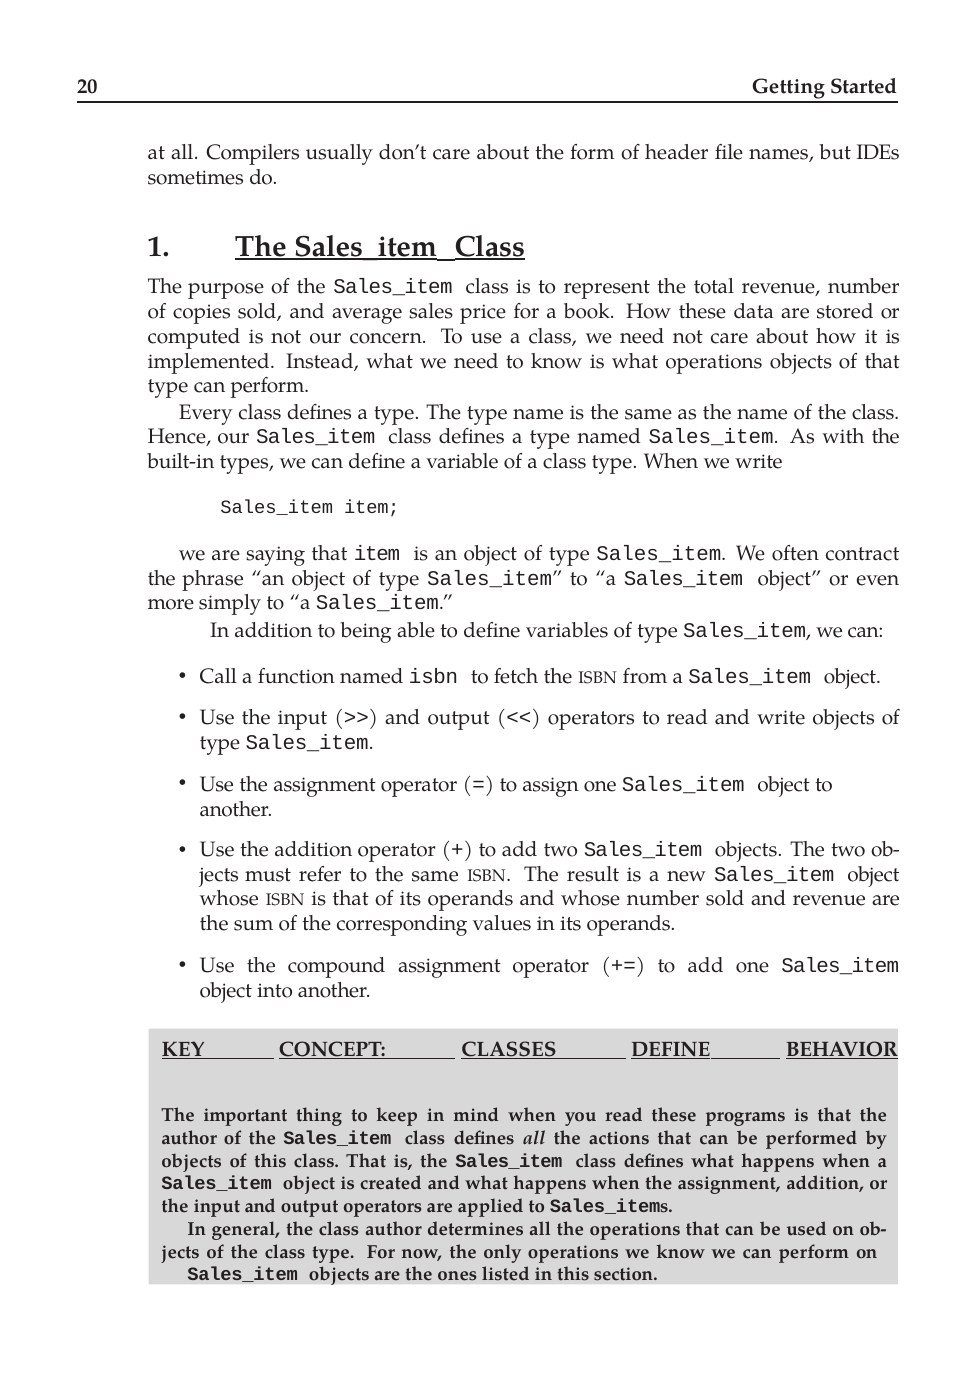

20
Getting Started

at all. Compilers usually don’t care about the form of header file names, but IDEs sometimes do.

The Sales_item Class
The purpose of the Sales_item class is to represent the total revenue, number of copies sold, and average sales price for a book. How these data are stored or computed is not our concern. To use a class, we need not care about how it is implemented. Instead, what we need to know is what operations objects of that type can perform.
Every class defines a type. The type name is the same as the name of the class. Hence, our Sales_item class defines a type named Sales_item. As with the built-in types, we can define a variable of a class type. When we write
Sales_item item;

we are saying that item is an object of type Sales_item. We often contract the phrase “an object of type Sales_item” to “a Sales_item object” or even more simply to “a Sales_item.”
In addition to being able to define variables of type Sales_item, we can:
Call a function named isbn to fetch the ISBN from a Sales_item object.
Use the input (>>) and output (<<) operators to read and write objects of type Sales_item.
Use the assignment operator (=) to assign one Sales_item object to another.
Use the addition operator (+) to add two Sales_item objects. The two ob- jects must refer to the same ISBN. The result is a new Sales_item object whose ISBN is that of its operands and whose number sold and revenue are the sum of the corresponding values in its operands.
Use the compound assignment operator (+=) to add one Sales_item object into another.
Key Concept: Classes Define Behavior
The important thing to keep in mind when you read these programs is that the author of the Sales_item class defines all the actions that can be performed by objects of this class. That is, the Sales_item class defines what happens when a Sales_item object is created and what happens when the assignment, addition, or the input and output operators are applied to Sales_items.
In general, the class author determines all the operations that can be used on ob- jects of the class type. For now, the only operations we know we can perform on
Sales_item objects are the ones listed in this section.